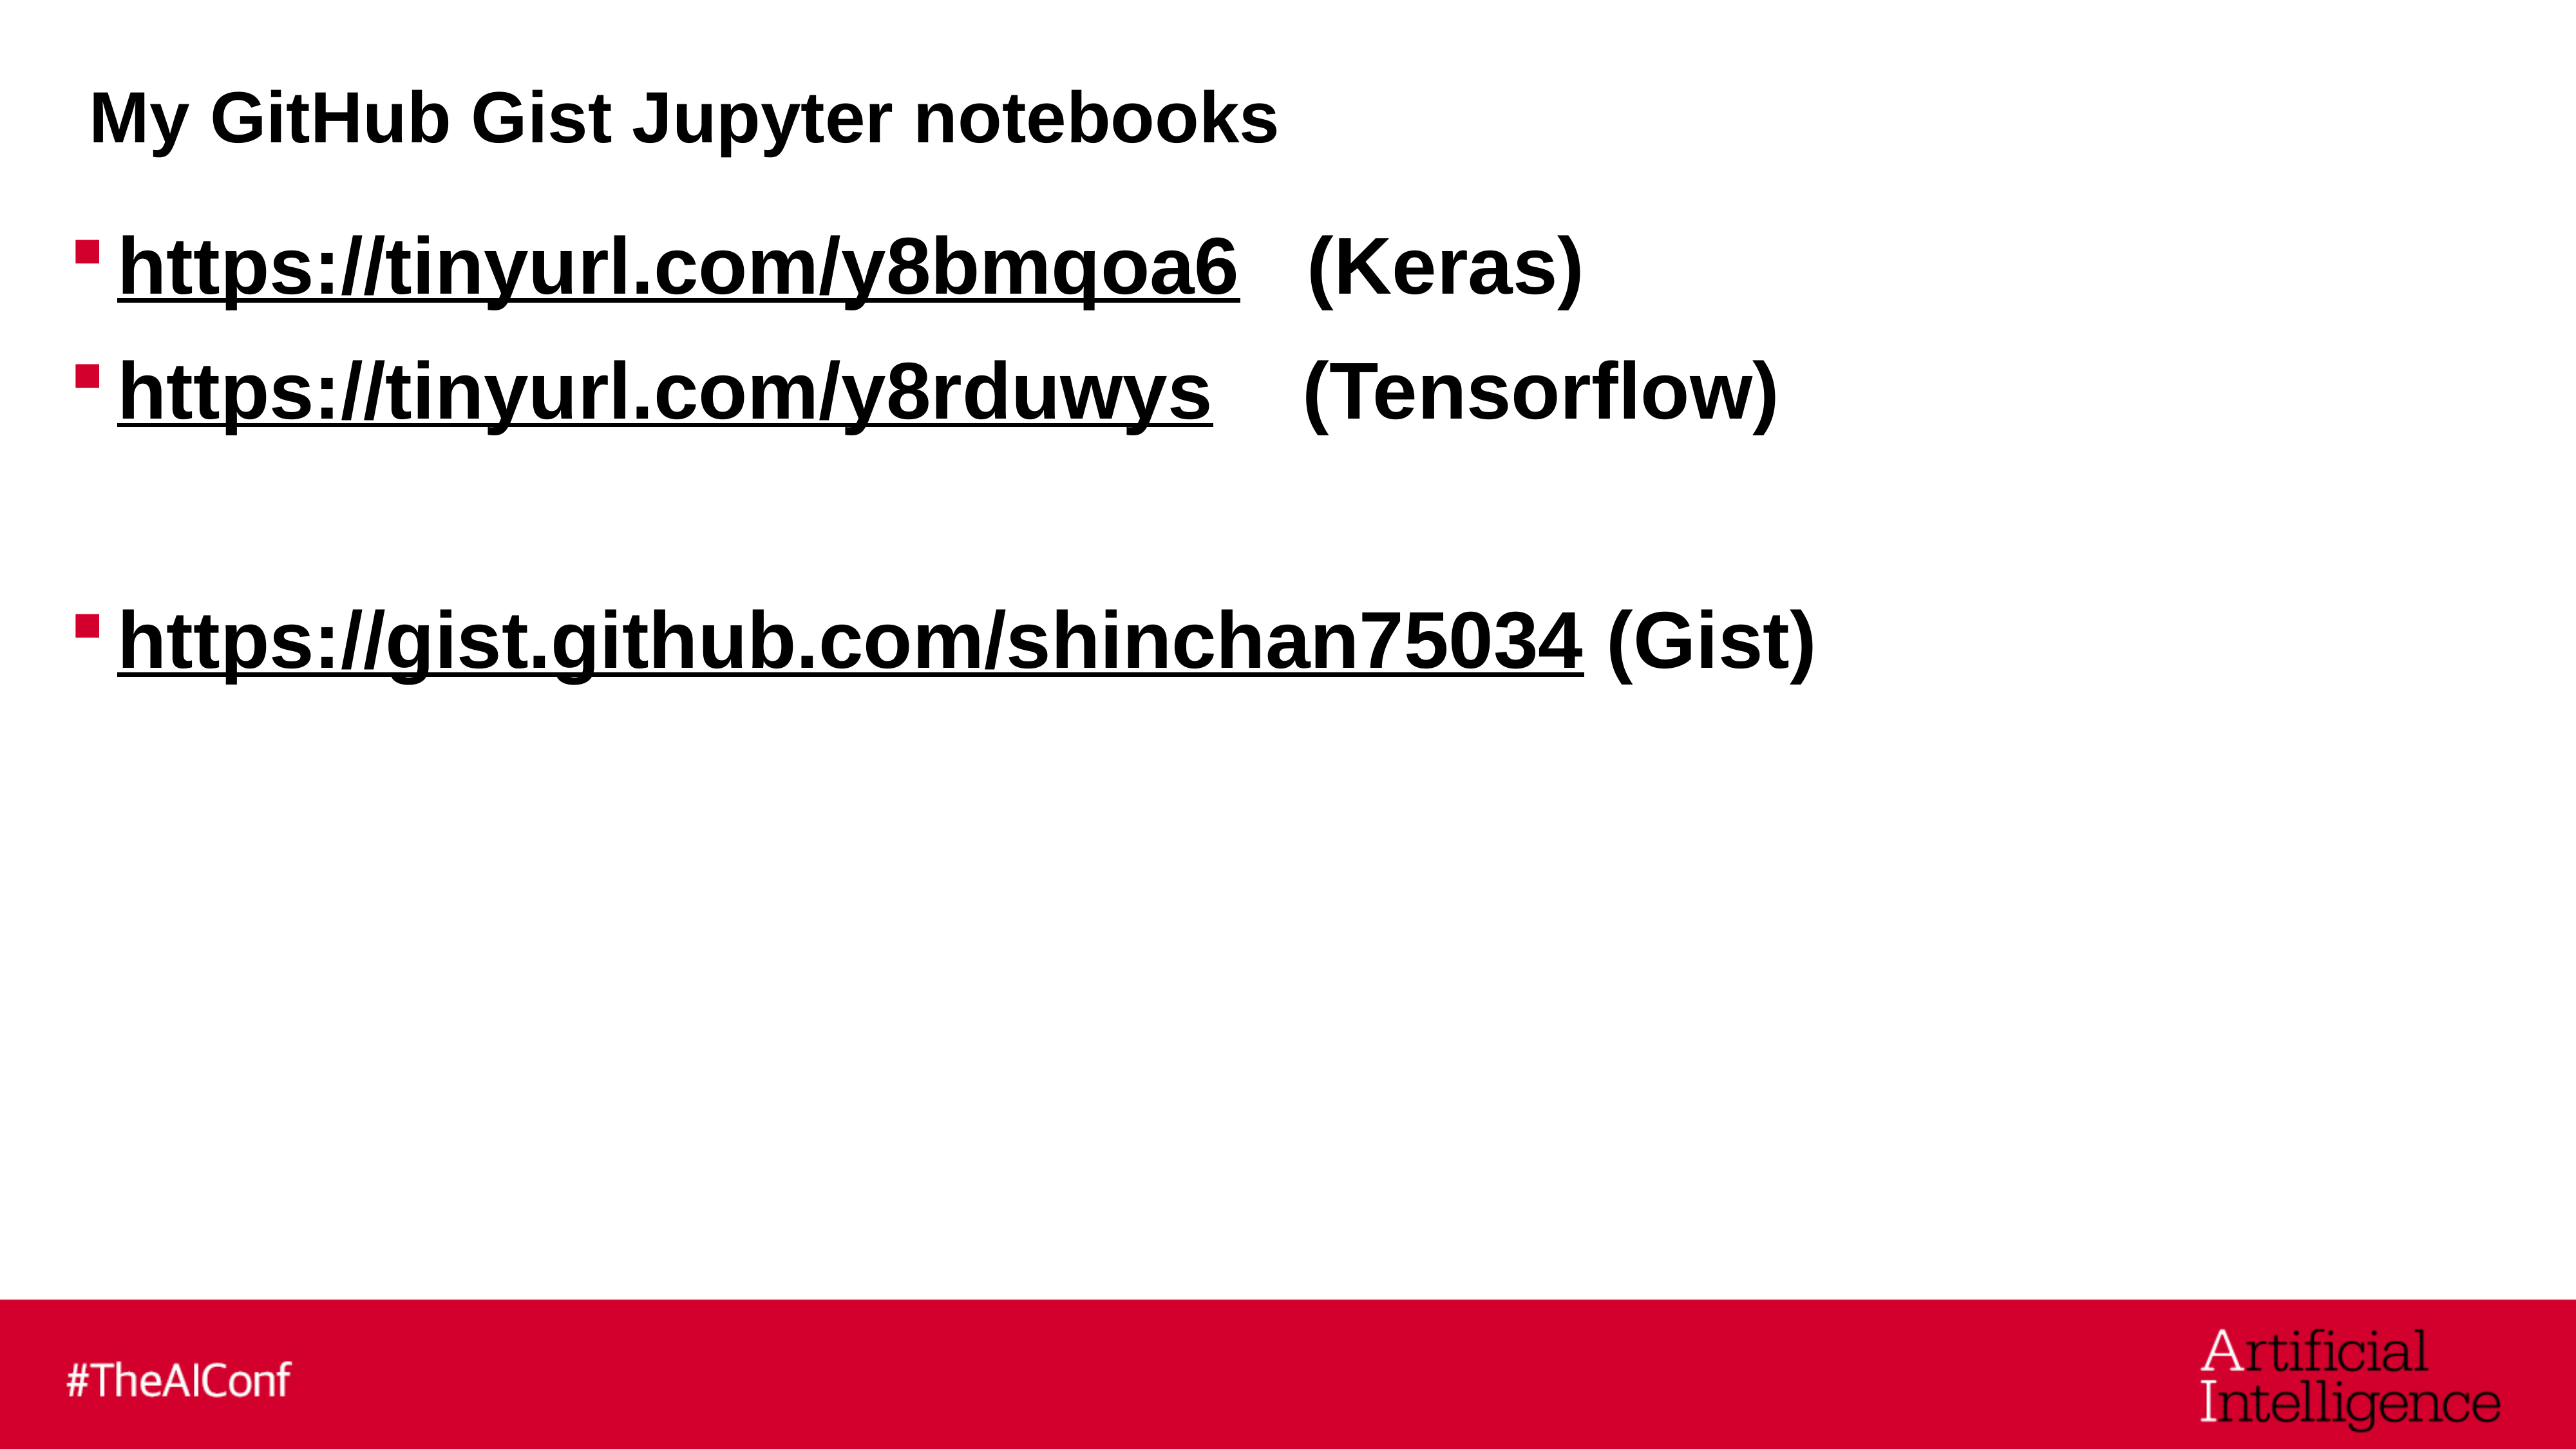

# My GitHub Gist Jupyter notebooks
https://tinyurl.com/y8bmqoa6   (Keras)
https://tinyurl.com/y8rduwys    (Tensorflow)

https://gist.github.com/shinchan75034 (Gist)